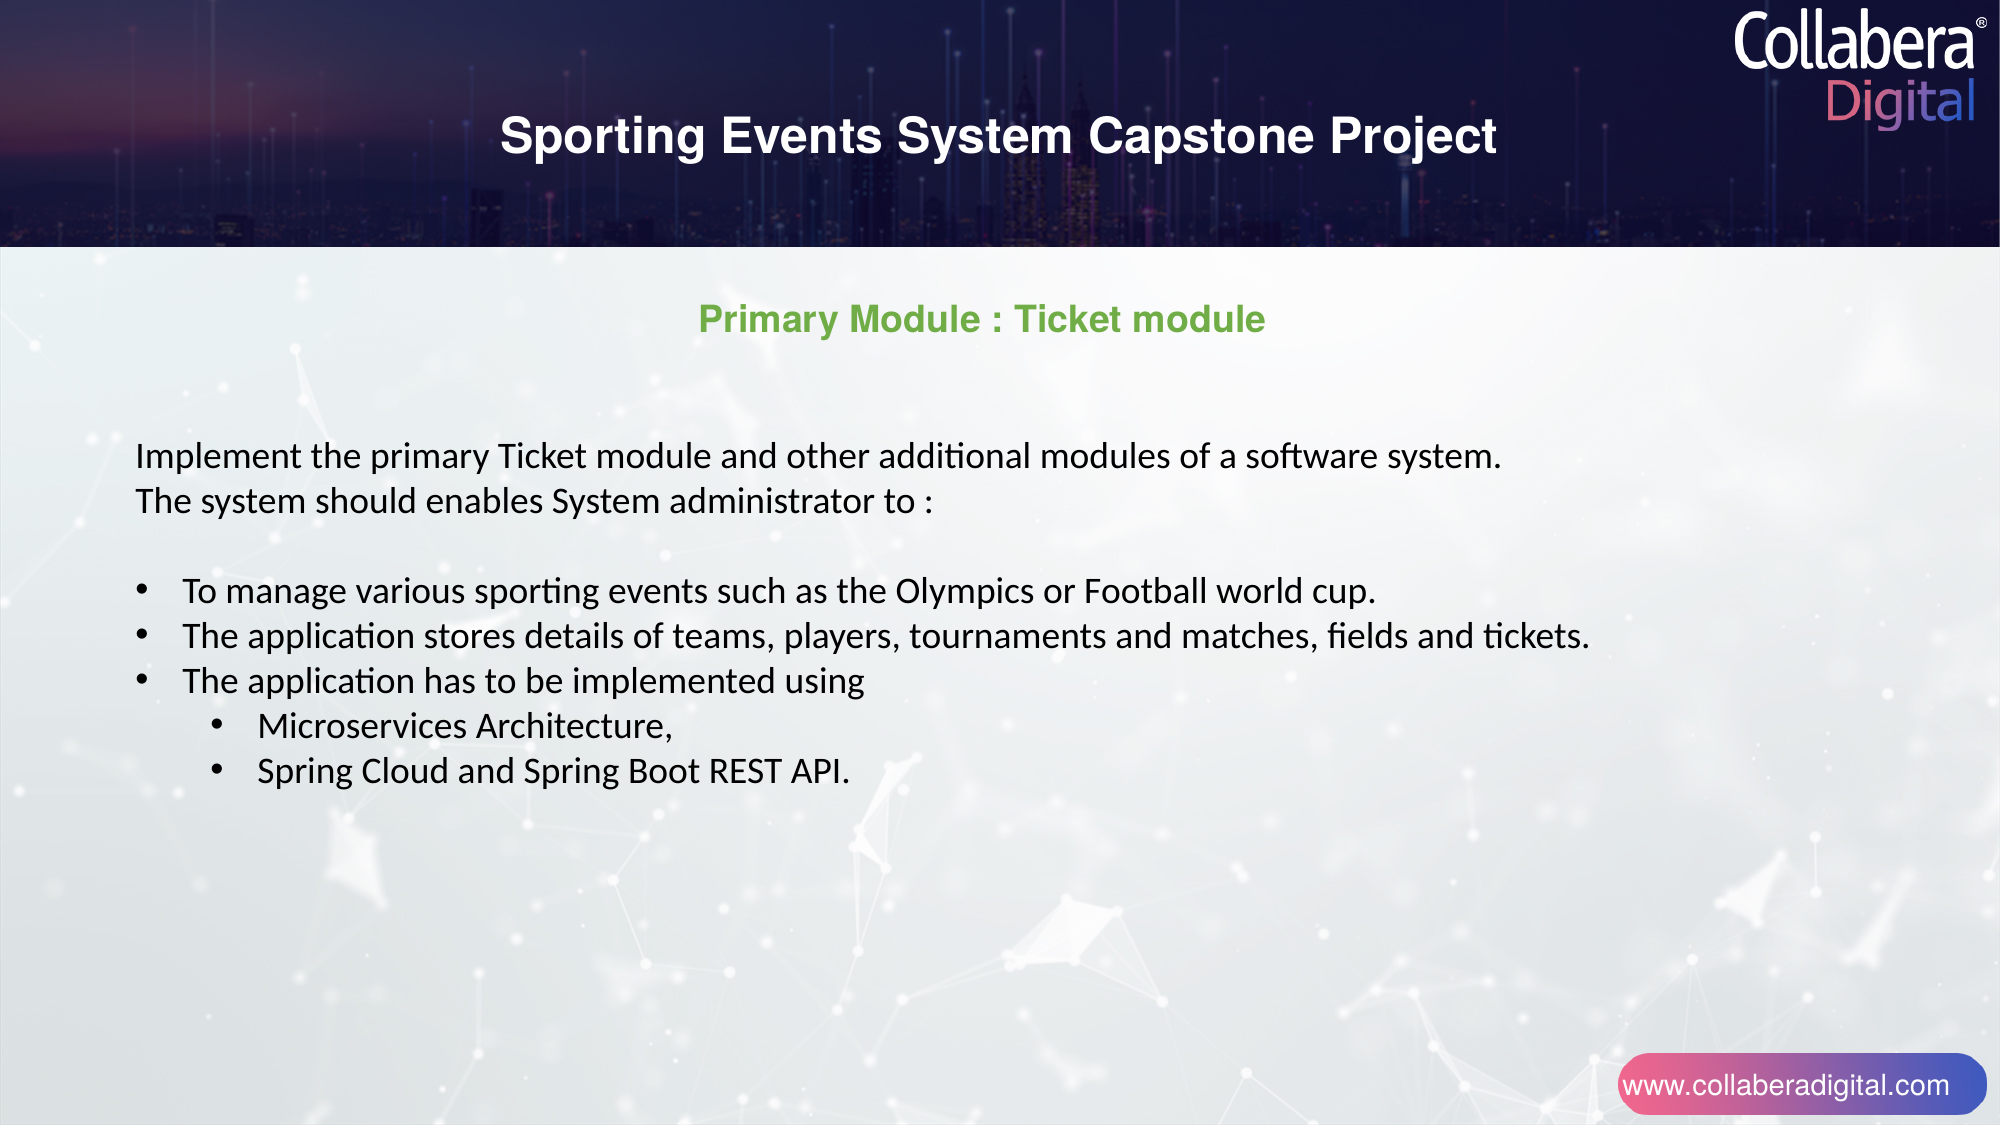

Sporting Events System Capstone Project

Primary Module : Ticket module
Implement the primary Ticket module and other additional modules of a software system.
The system should enables System administrator to :

To manage various sporting events such as the Olympics or Football world cup.
The application stores details of teams, players, tournaments and matches, fields and tickets.
The application has to be implemented using
Microservices Architecture,
Spring Cloud and Spring Boot REST API.